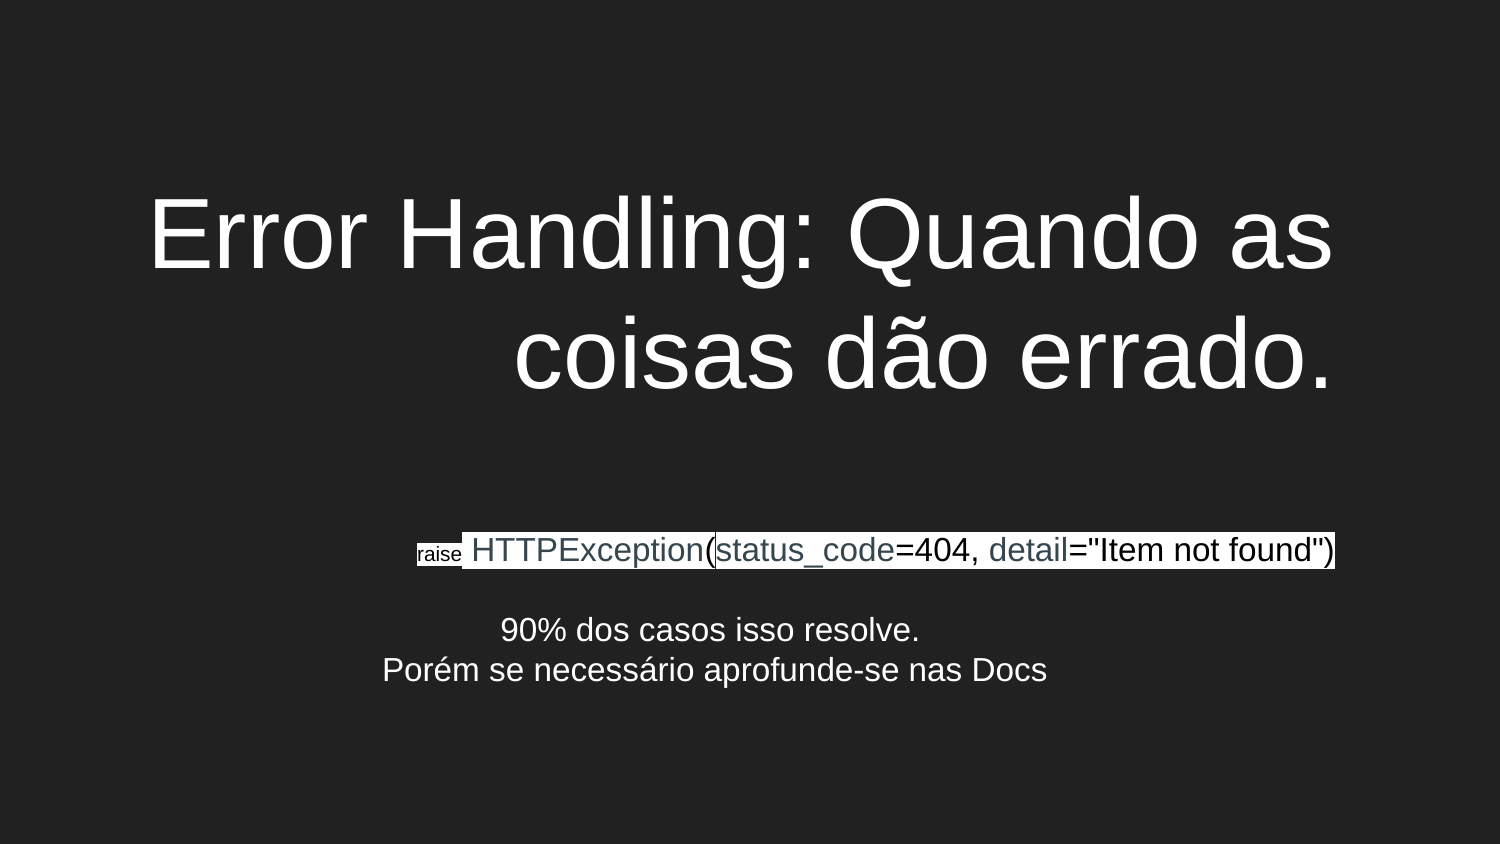

# Error Handling: Quando as coisas dão errado.

raise HTTPException(status_code=404, detail="Item not found")

90% dos casos isso resolve.
Porém se necessário aprofunde-se nas Docs